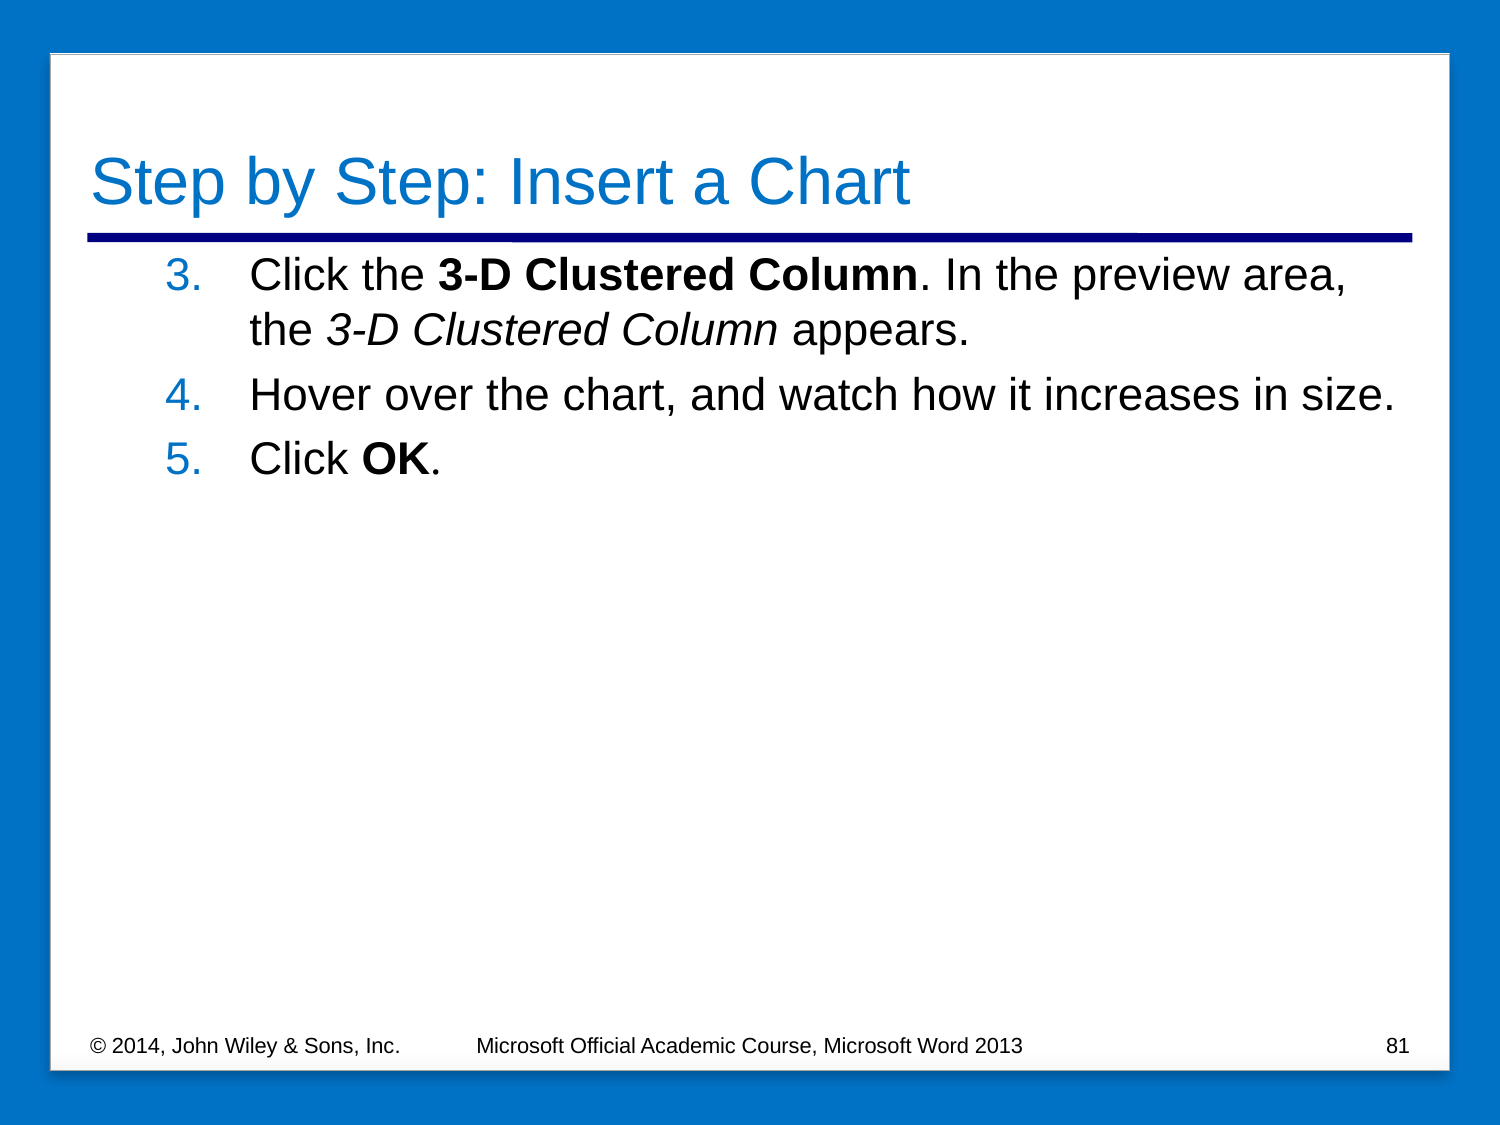

# Step by Step: Insert a Chart
Click the 3-D Clustered Column. In the preview area, the 3-D Clustered Column appears.
Hover over the chart, and watch how it increases in size.
Click OK.
© 2014, John Wiley & Sons, Inc.
Microsoft Official Academic Course, Microsoft Word 2013
81